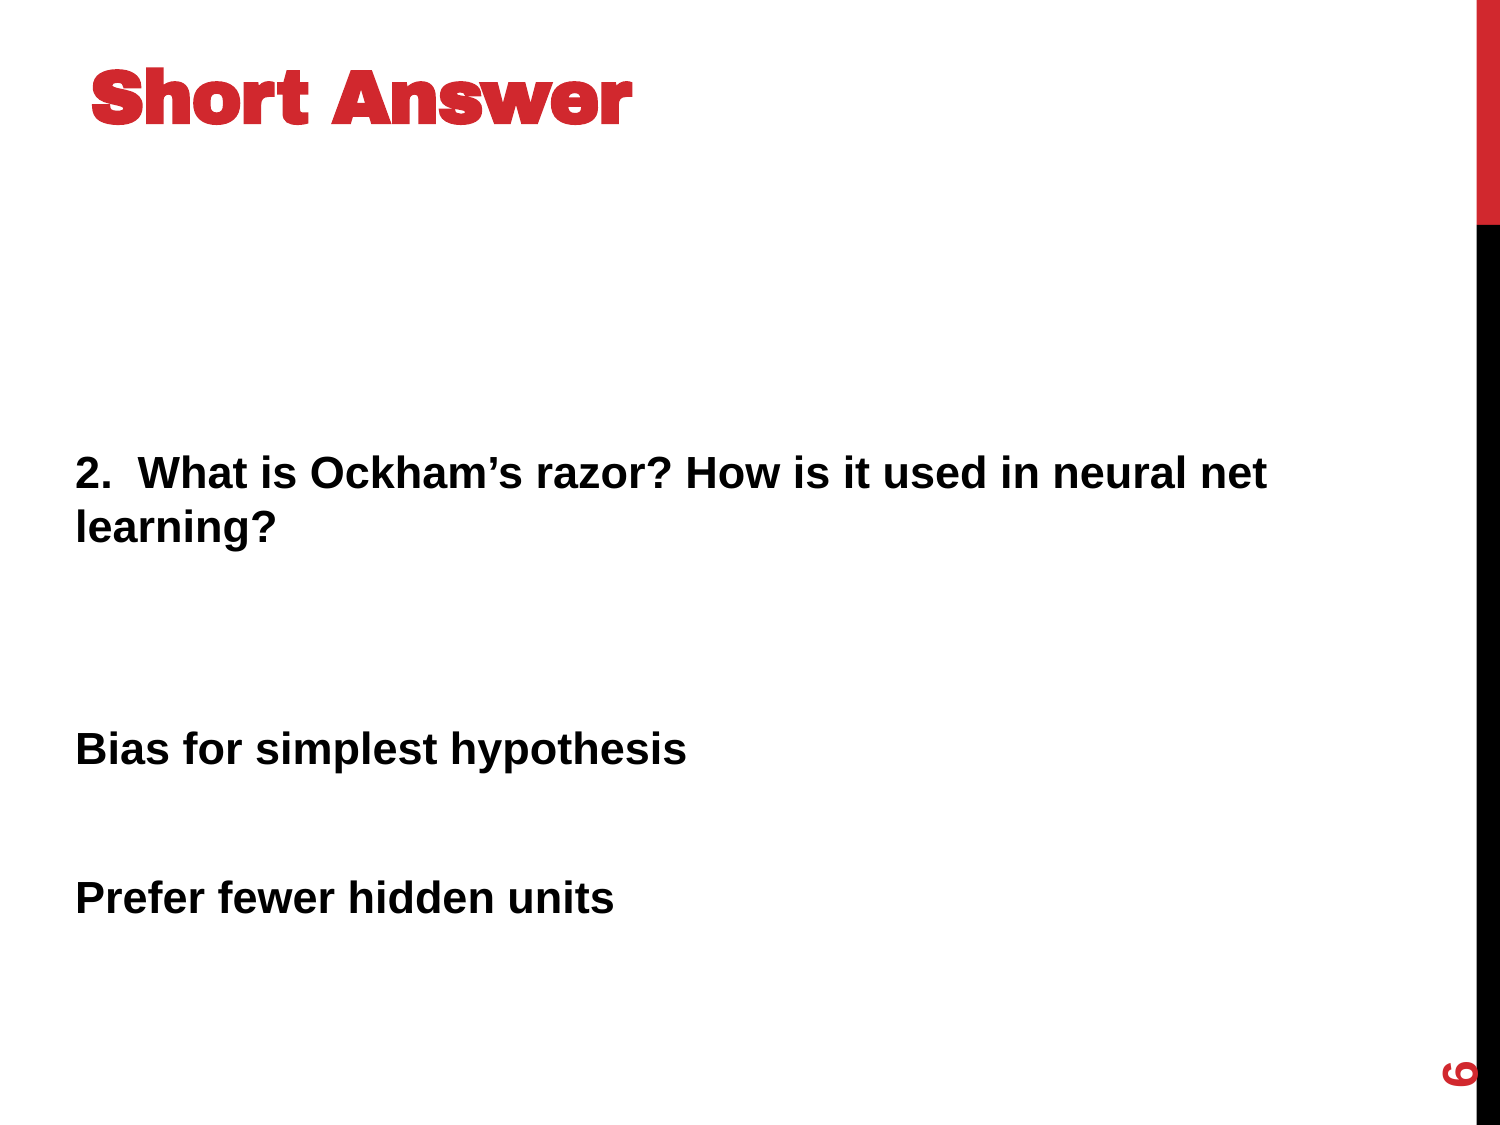

# Short Answer

2.  What is Ockham’s razor? How is it used in neural net learning?

Bias for simplest hypothesis

Prefer fewer hidden units

6